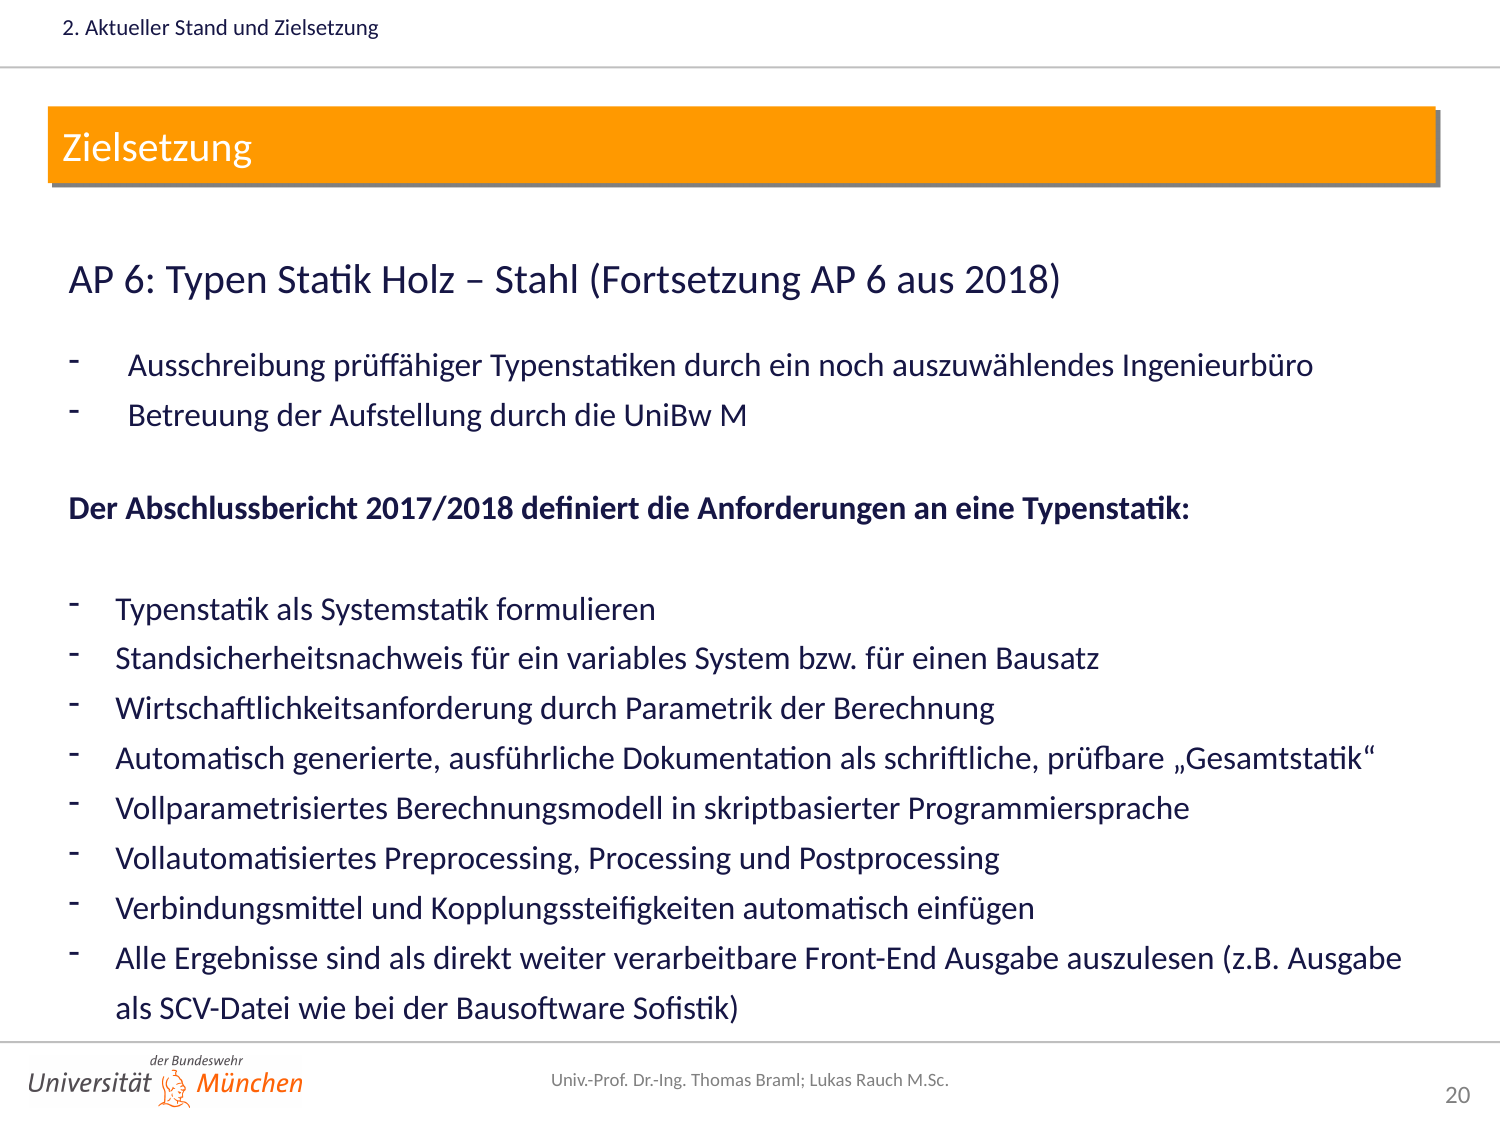

2. Aktueller Stand und Zielsetzung
Zielsetzung

AP 6: Typen Statik Holz – Stahl (Fortsetzung AP 6 aus 2018)

Ausschreibung prüffähiger Typenstatiken durch ein noch auszuwählendes Ingenieurbüro
Betreuung der Aufstellung durch die UniBw M

Der Abschlussbericht 2017/2018 definiert die Anforderungen an eine Typenstatik:

Typenstatik als Systemstatik formulieren
Standsicherheitsnachweis für ein variables System bzw. für einen Bausatz
Wirtschaftlichkeitsanforderung durch Parametrik der Berechnung
Automatisch generierte, ausführliche Dokumentation als schriftliche, prüfbare „Gesamtstatik“
Vollparametrisiertes Berechnungsmodell in skriptbasierter Programmiersprache
Vollautomatisiertes Preprocessing, Processing und Postprocessing
Verbindungsmittel und Kopplungssteifigkeiten automatisch einfügen
Alle Ergebnisse sind als direkt weiter verarbeitbare Front-End Ausgabe auszulesen (z.B. Ausgabe als SCV-Datei wie bei der Bausoftware Sofistik)